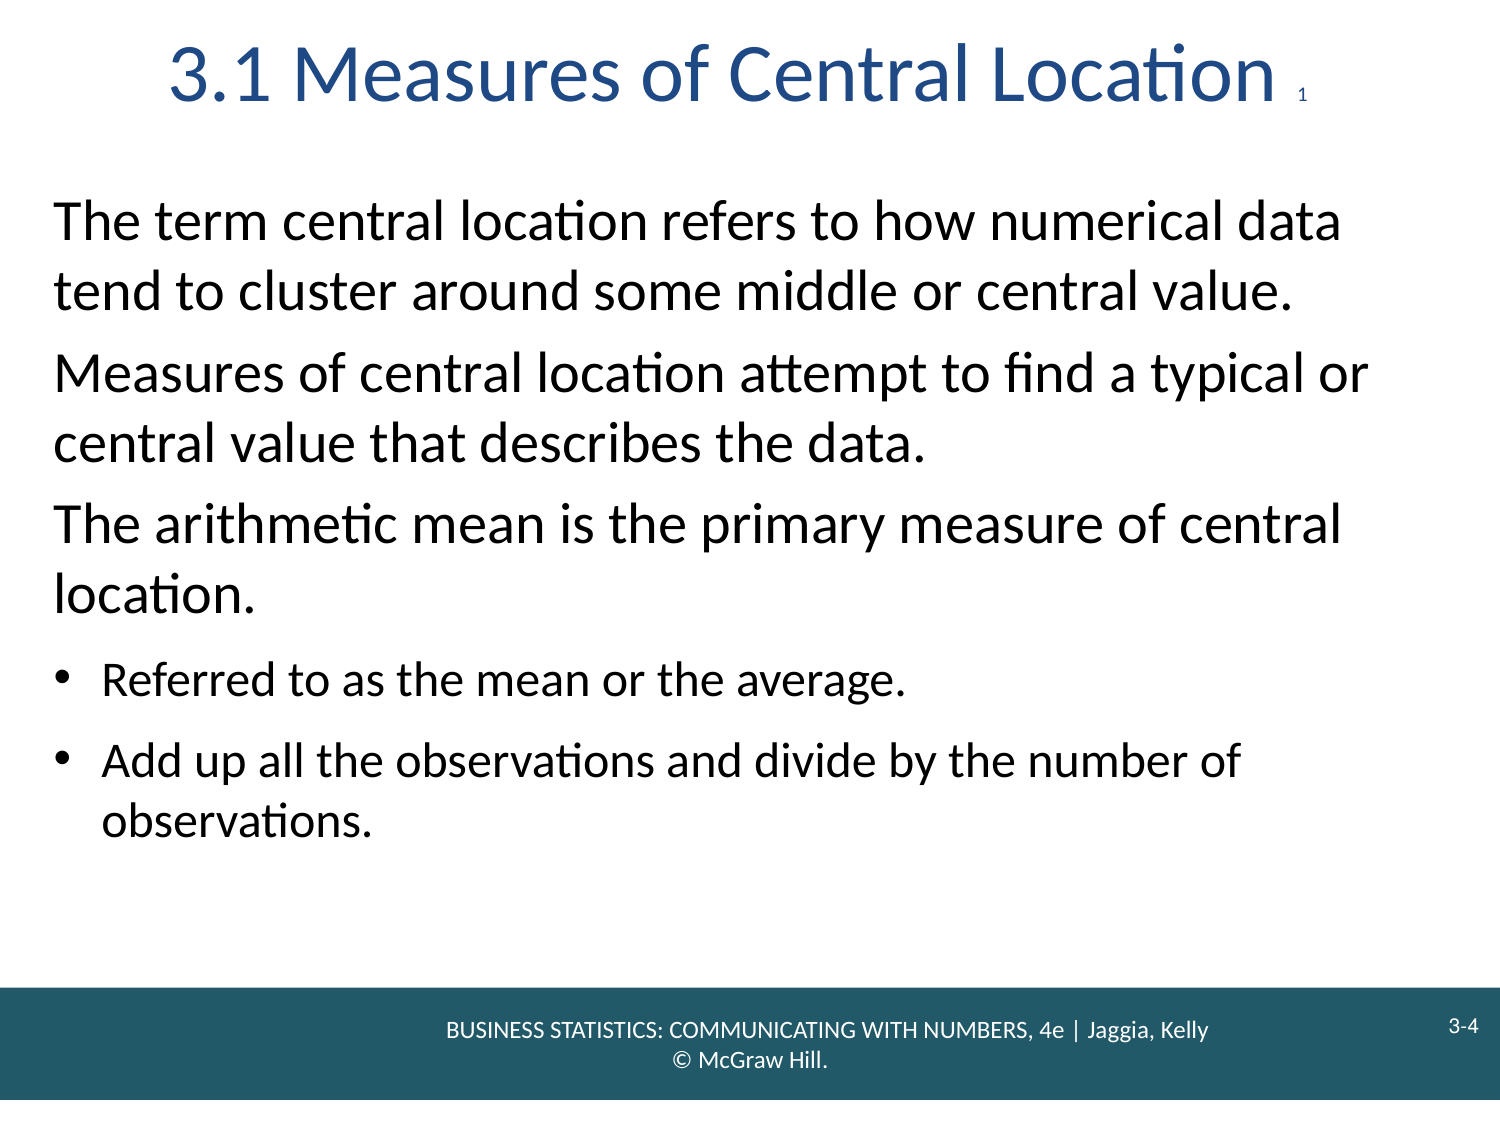

# 3.1 Measures of Central Location 1
The term central location refers to how numerical data tend to cluster around some middle or central value.
Measures of central location attempt to find a typical or central value that describes the data.
The arithmetic mean is the primary measure of central location.
Referred to as the mean or the average.
Add up all the observations and divide by the number of observations.